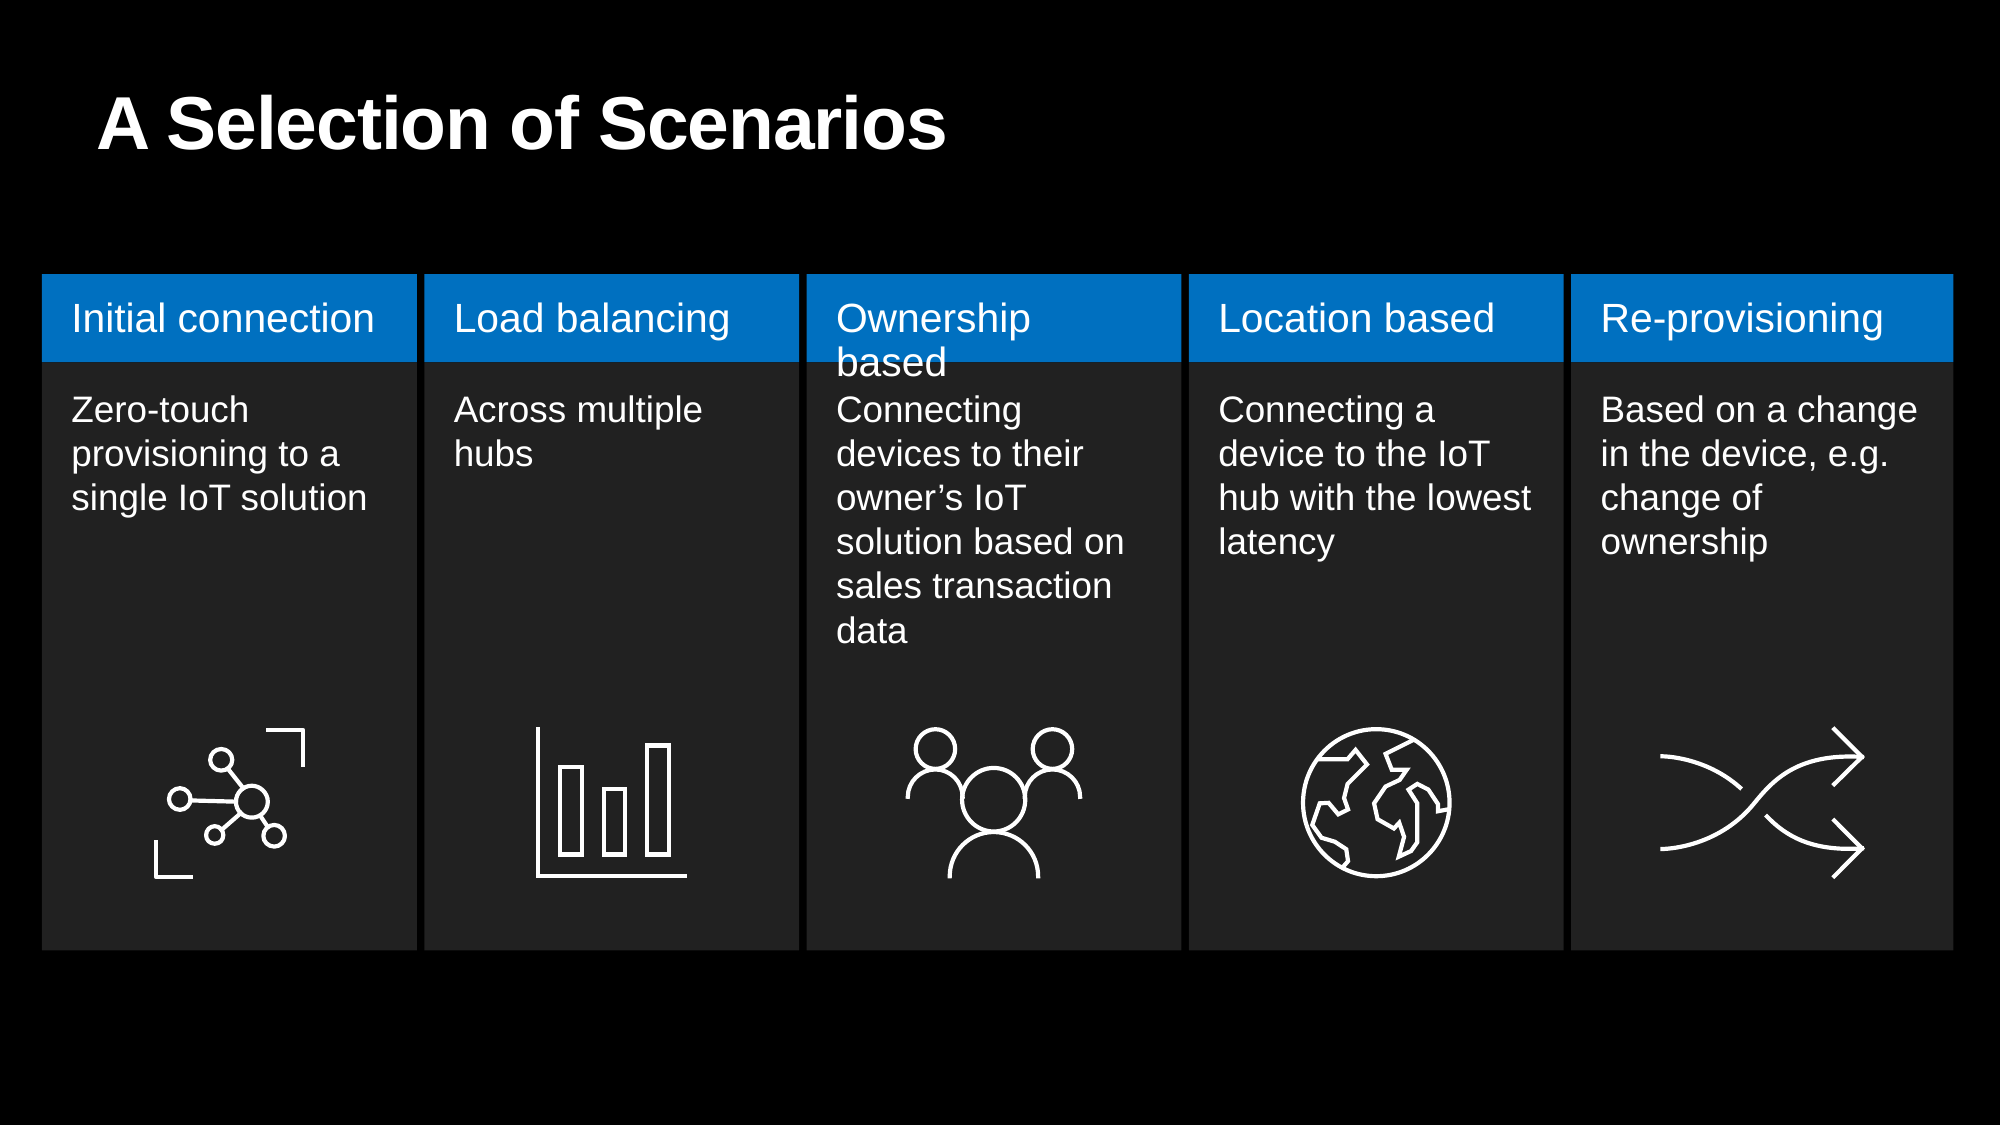

# A Selection of Scenarios
Re-provisioning
Initial connection
Load balancing
Ownership based
Location based
Across multiple hubs
Connecting devices to their owner’s IoT solution based on sales transaction data
Connecting a device to the IoT hub with the lowest latency
Based on a change in the device, e.g. change of ownership
Zero-touch provisioning to a single IoT solution